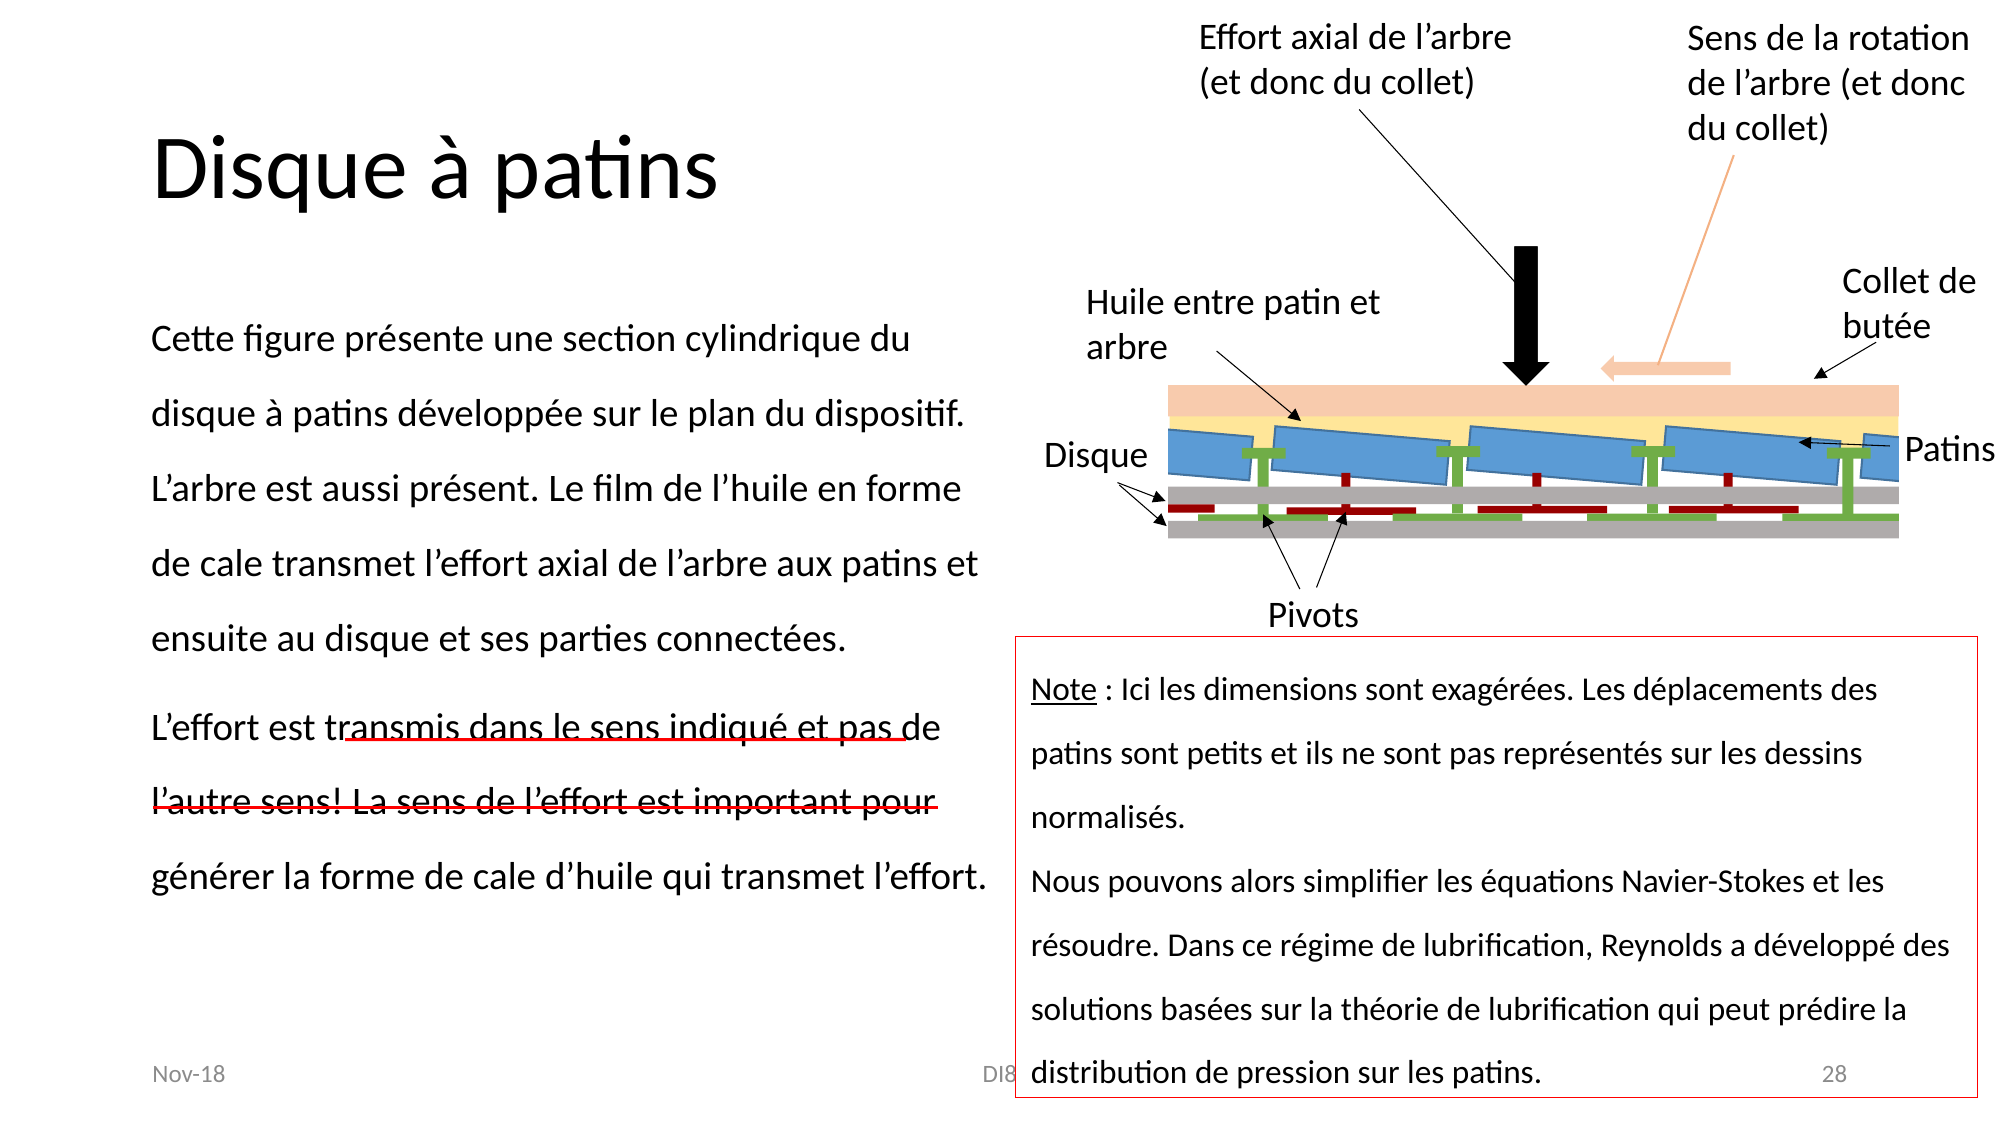

Effort axial de l’arbre (et donc du collet)
Sens de la rotation de l’arbre (et donc du collet)
# Disque à patins

Collet de butée
Huile entre patin et arbre
Cette figure présente une section cylindrique du disque à patins développée sur le plan du dispositif. L’arbre est aussi présent. Le film de l’huile en forme de cale transmet l’effort axial de l’arbre aux patins et ensuite au disque et ses parties connectées.
L’effort est transmis dans le sens indiqué et pas de l’autre sens! La sens de l’effort est important pour générer la forme de cale d’huile qui transmet l’effort.
Donc deux disques à pivots sont nécessaires, pour la transitions des efforts devant et arrière.

Patins
Disque

Pivots
Note : Ici les dimensions sont exagérées. Les déplacements des patins sont petits et ils ne sont pas représentés sur les dessins normalisés.
Nous pouvons alors simplifier les équations Navier-Stokes et les résoudre. Dans ce régime de lubrification, Reynolds a développé des solutions basées sur la théorie de lubrification qui peut prédire la distribution de pression sur les patins.
Nov-18
DI8
28